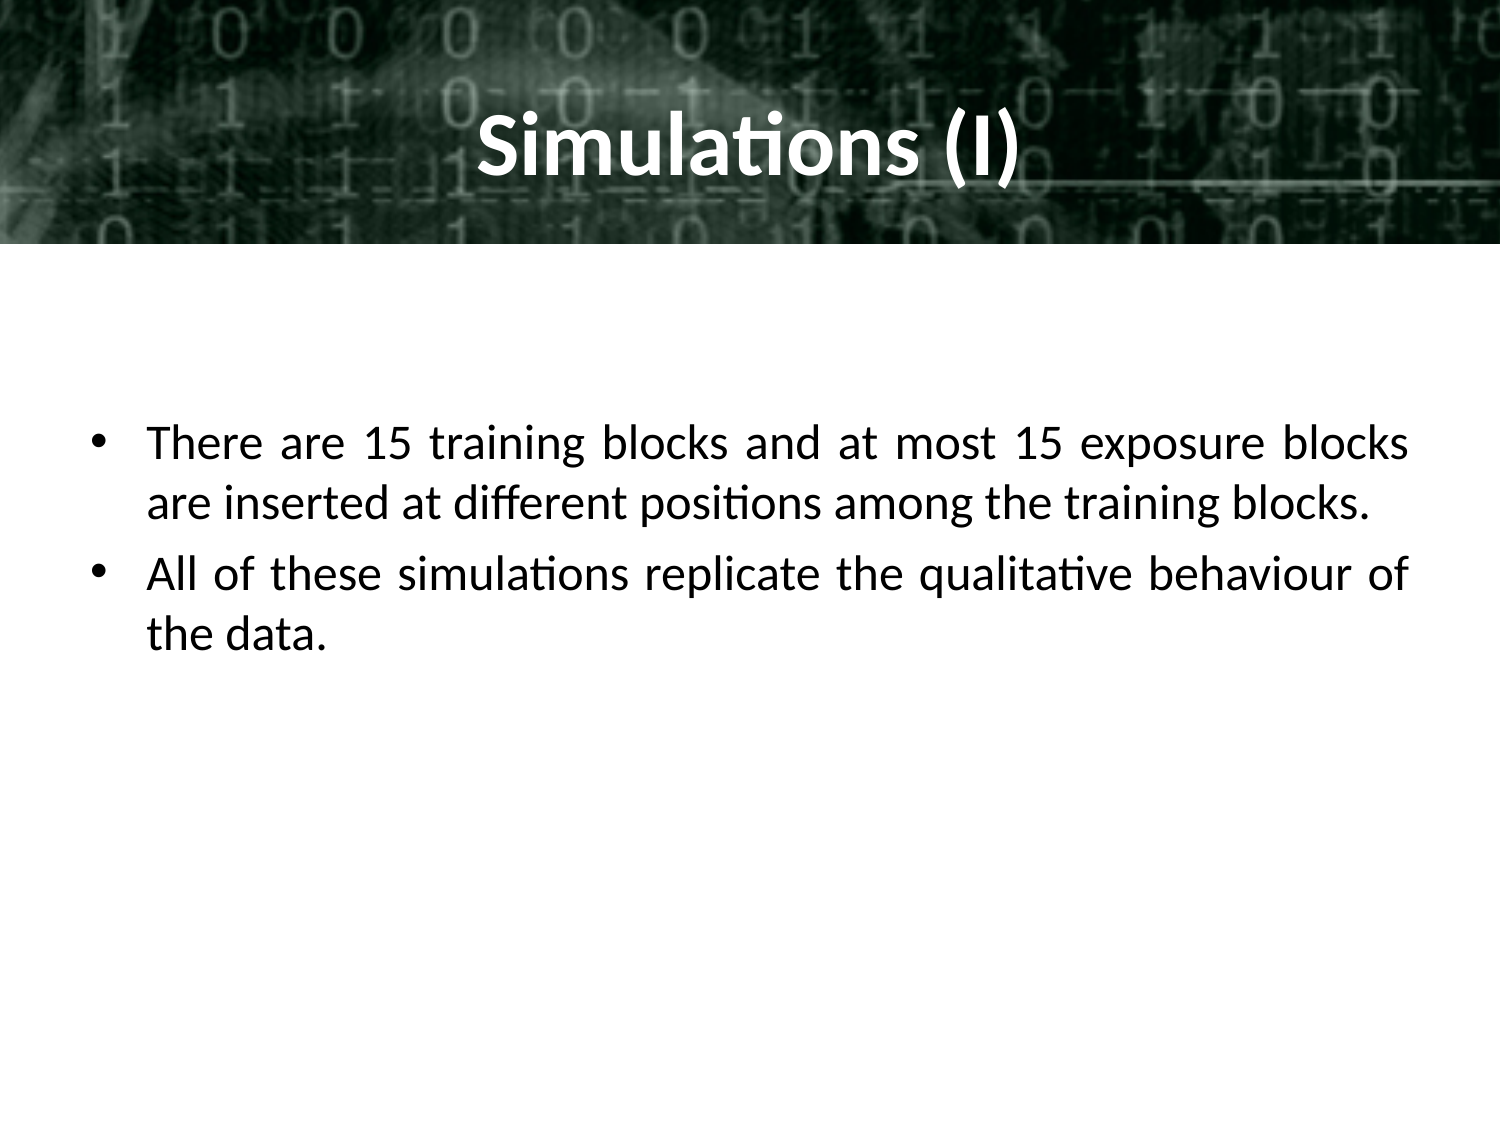

# Simulations (I)

There are 15 training blocks and at most 15 exposure blocks are inserted at different positions among the training blocks.
All of these simulations replicate the qualitative behaviour of the data.